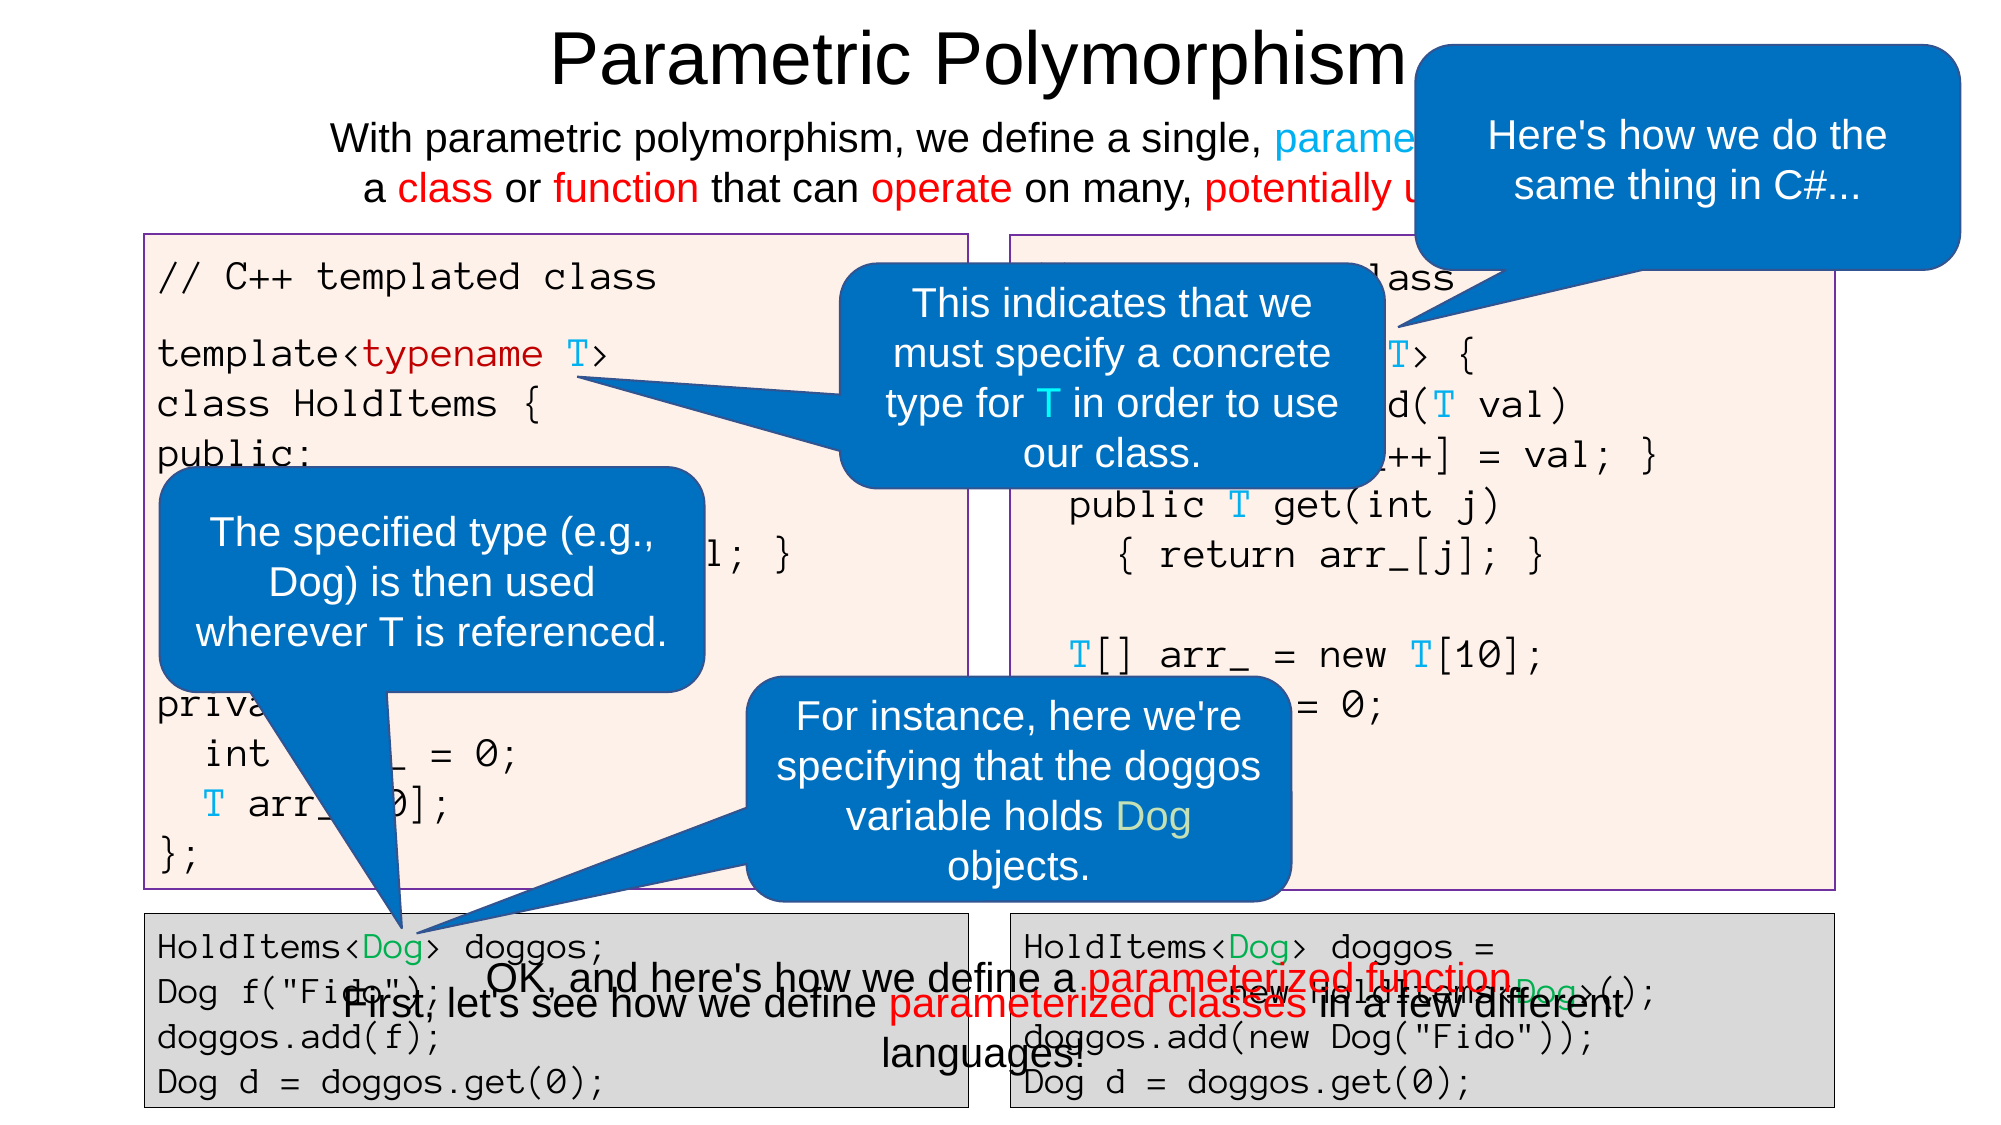

Parametric Polymorphism
Here's how we do the same thing in C#...
With parametric polymorphism, we define a single, parameterized version of a class or function that can operate on many, potentially unrelated types.

// C++ templated class

template<typename T>
class HoldItems {
public:
  void add(T val)
    { arr_[size_++] = val; }
  T get(int j)
    { return arr_[j]; }
private:
  int size_ = 0;
  T arr_[10];
};
// C# generic class

class HoldItems<T> {
  public void add(T val)
    { arr_[size_++] = val; }
  public T get(int j)
    { return arr_[j]; }

  T[] arr_ = new T[10];
  int size_ = 0;
}

This indicates that we must specify a concrete type for T in order to use our class.
The specified type (e.g., Dog) is then used wherever T is referenced.
For instance, here we're specifying that the doggos variable holds Dog objects.
HoldItems<Dog> doggos;
Dog f("Fido");
doggos.add(f);
Dog d = doggos.get(0);
HoldItems<Dog> doggos =
          new HoldItems<Dog>();
doggos.add(new Dog("Fido"));
Dog d = doggos.get(0);
OK, and here's how we define a parameterized function.
First, let's see how we define parameterized classes in a few different languages!